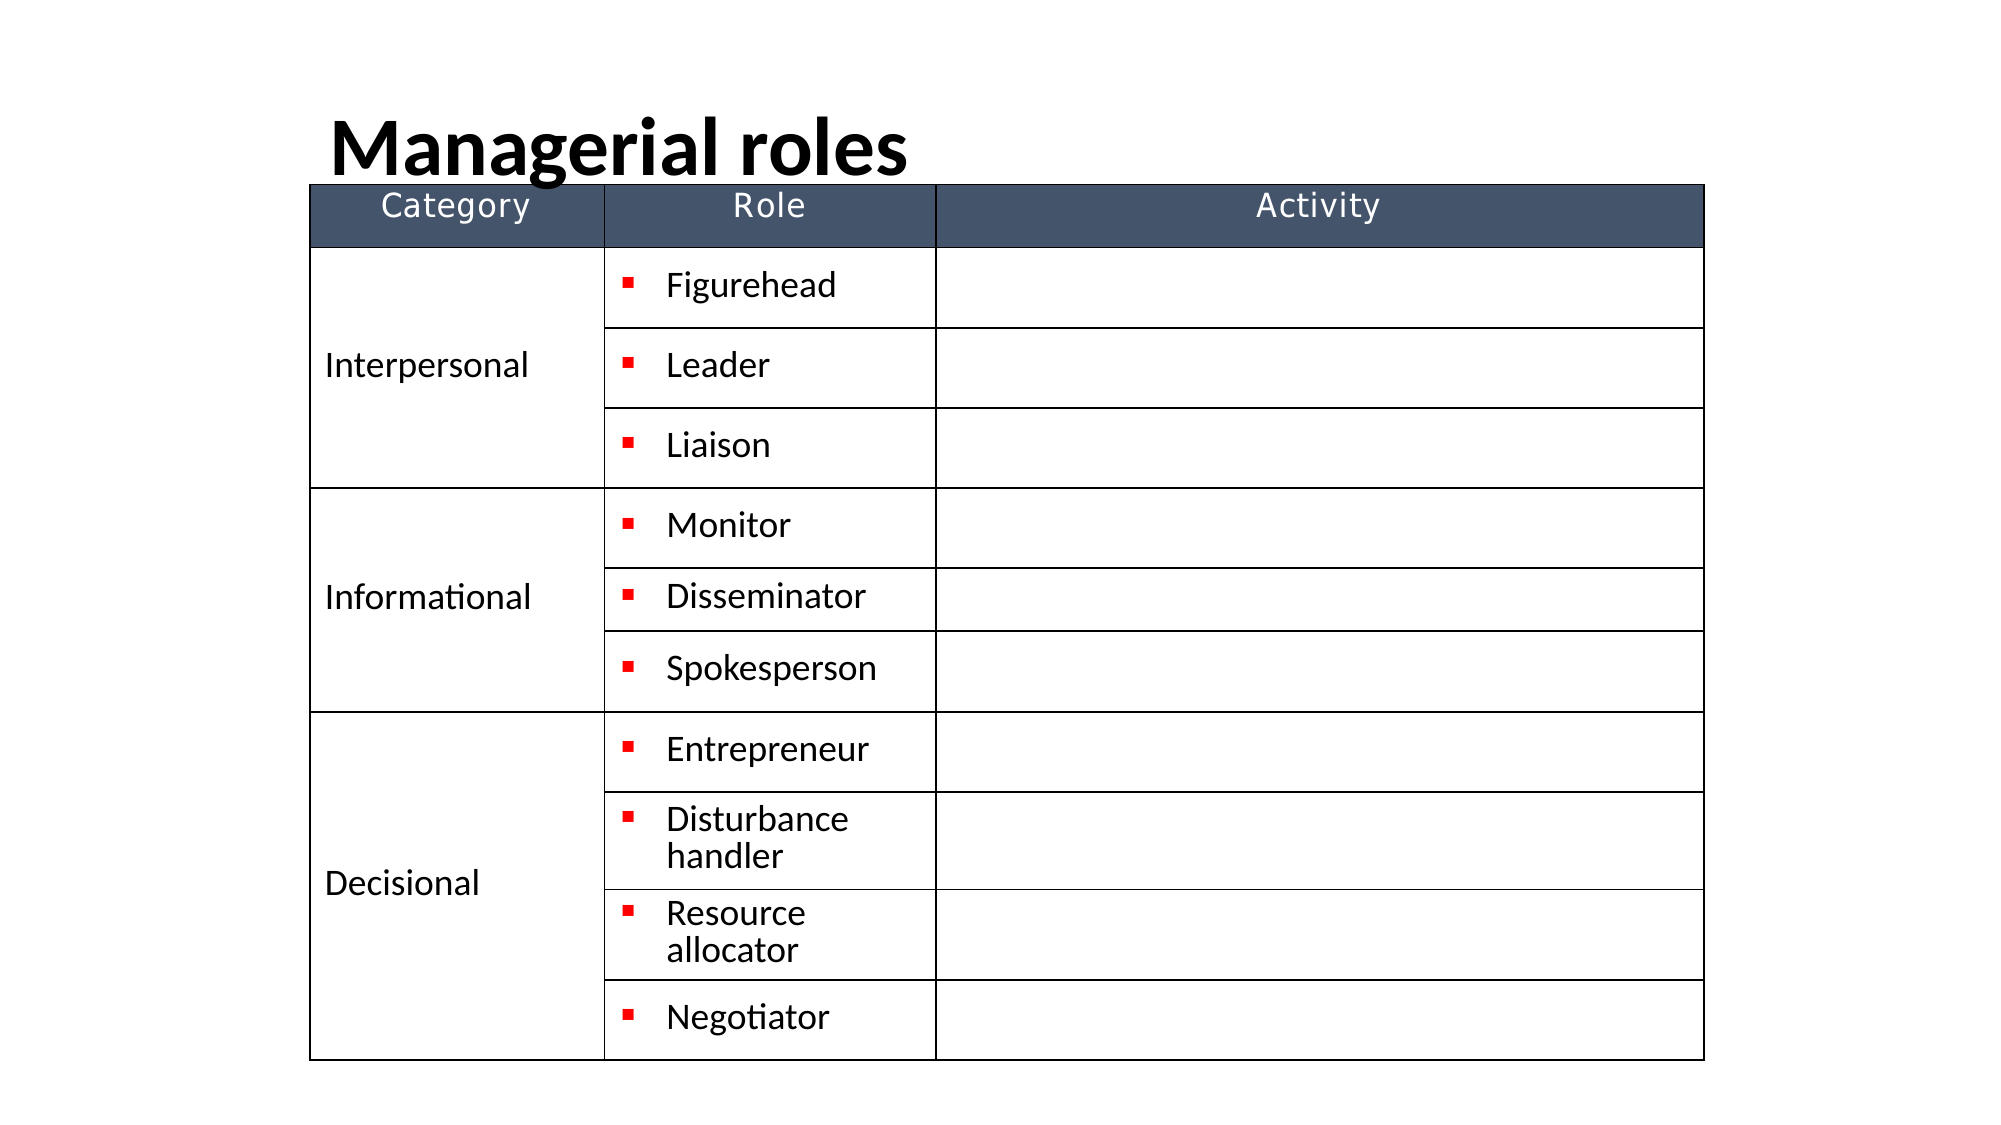

# Managerial roles
| Category | Role | Activity |
| --- | --- | --- |
| Interpersonal | Figurehead |  |
|  | Leader |  |
|  | Liaison |  |
| Informational | Monitor |  |
|  | Disseminator |  |
|  | Spokesperson |  |
| Decisional | Entrepreneur |  |
|  | Disturbance handler |  |
|  | Resource allocator |  |
|  | Negotiator |  |